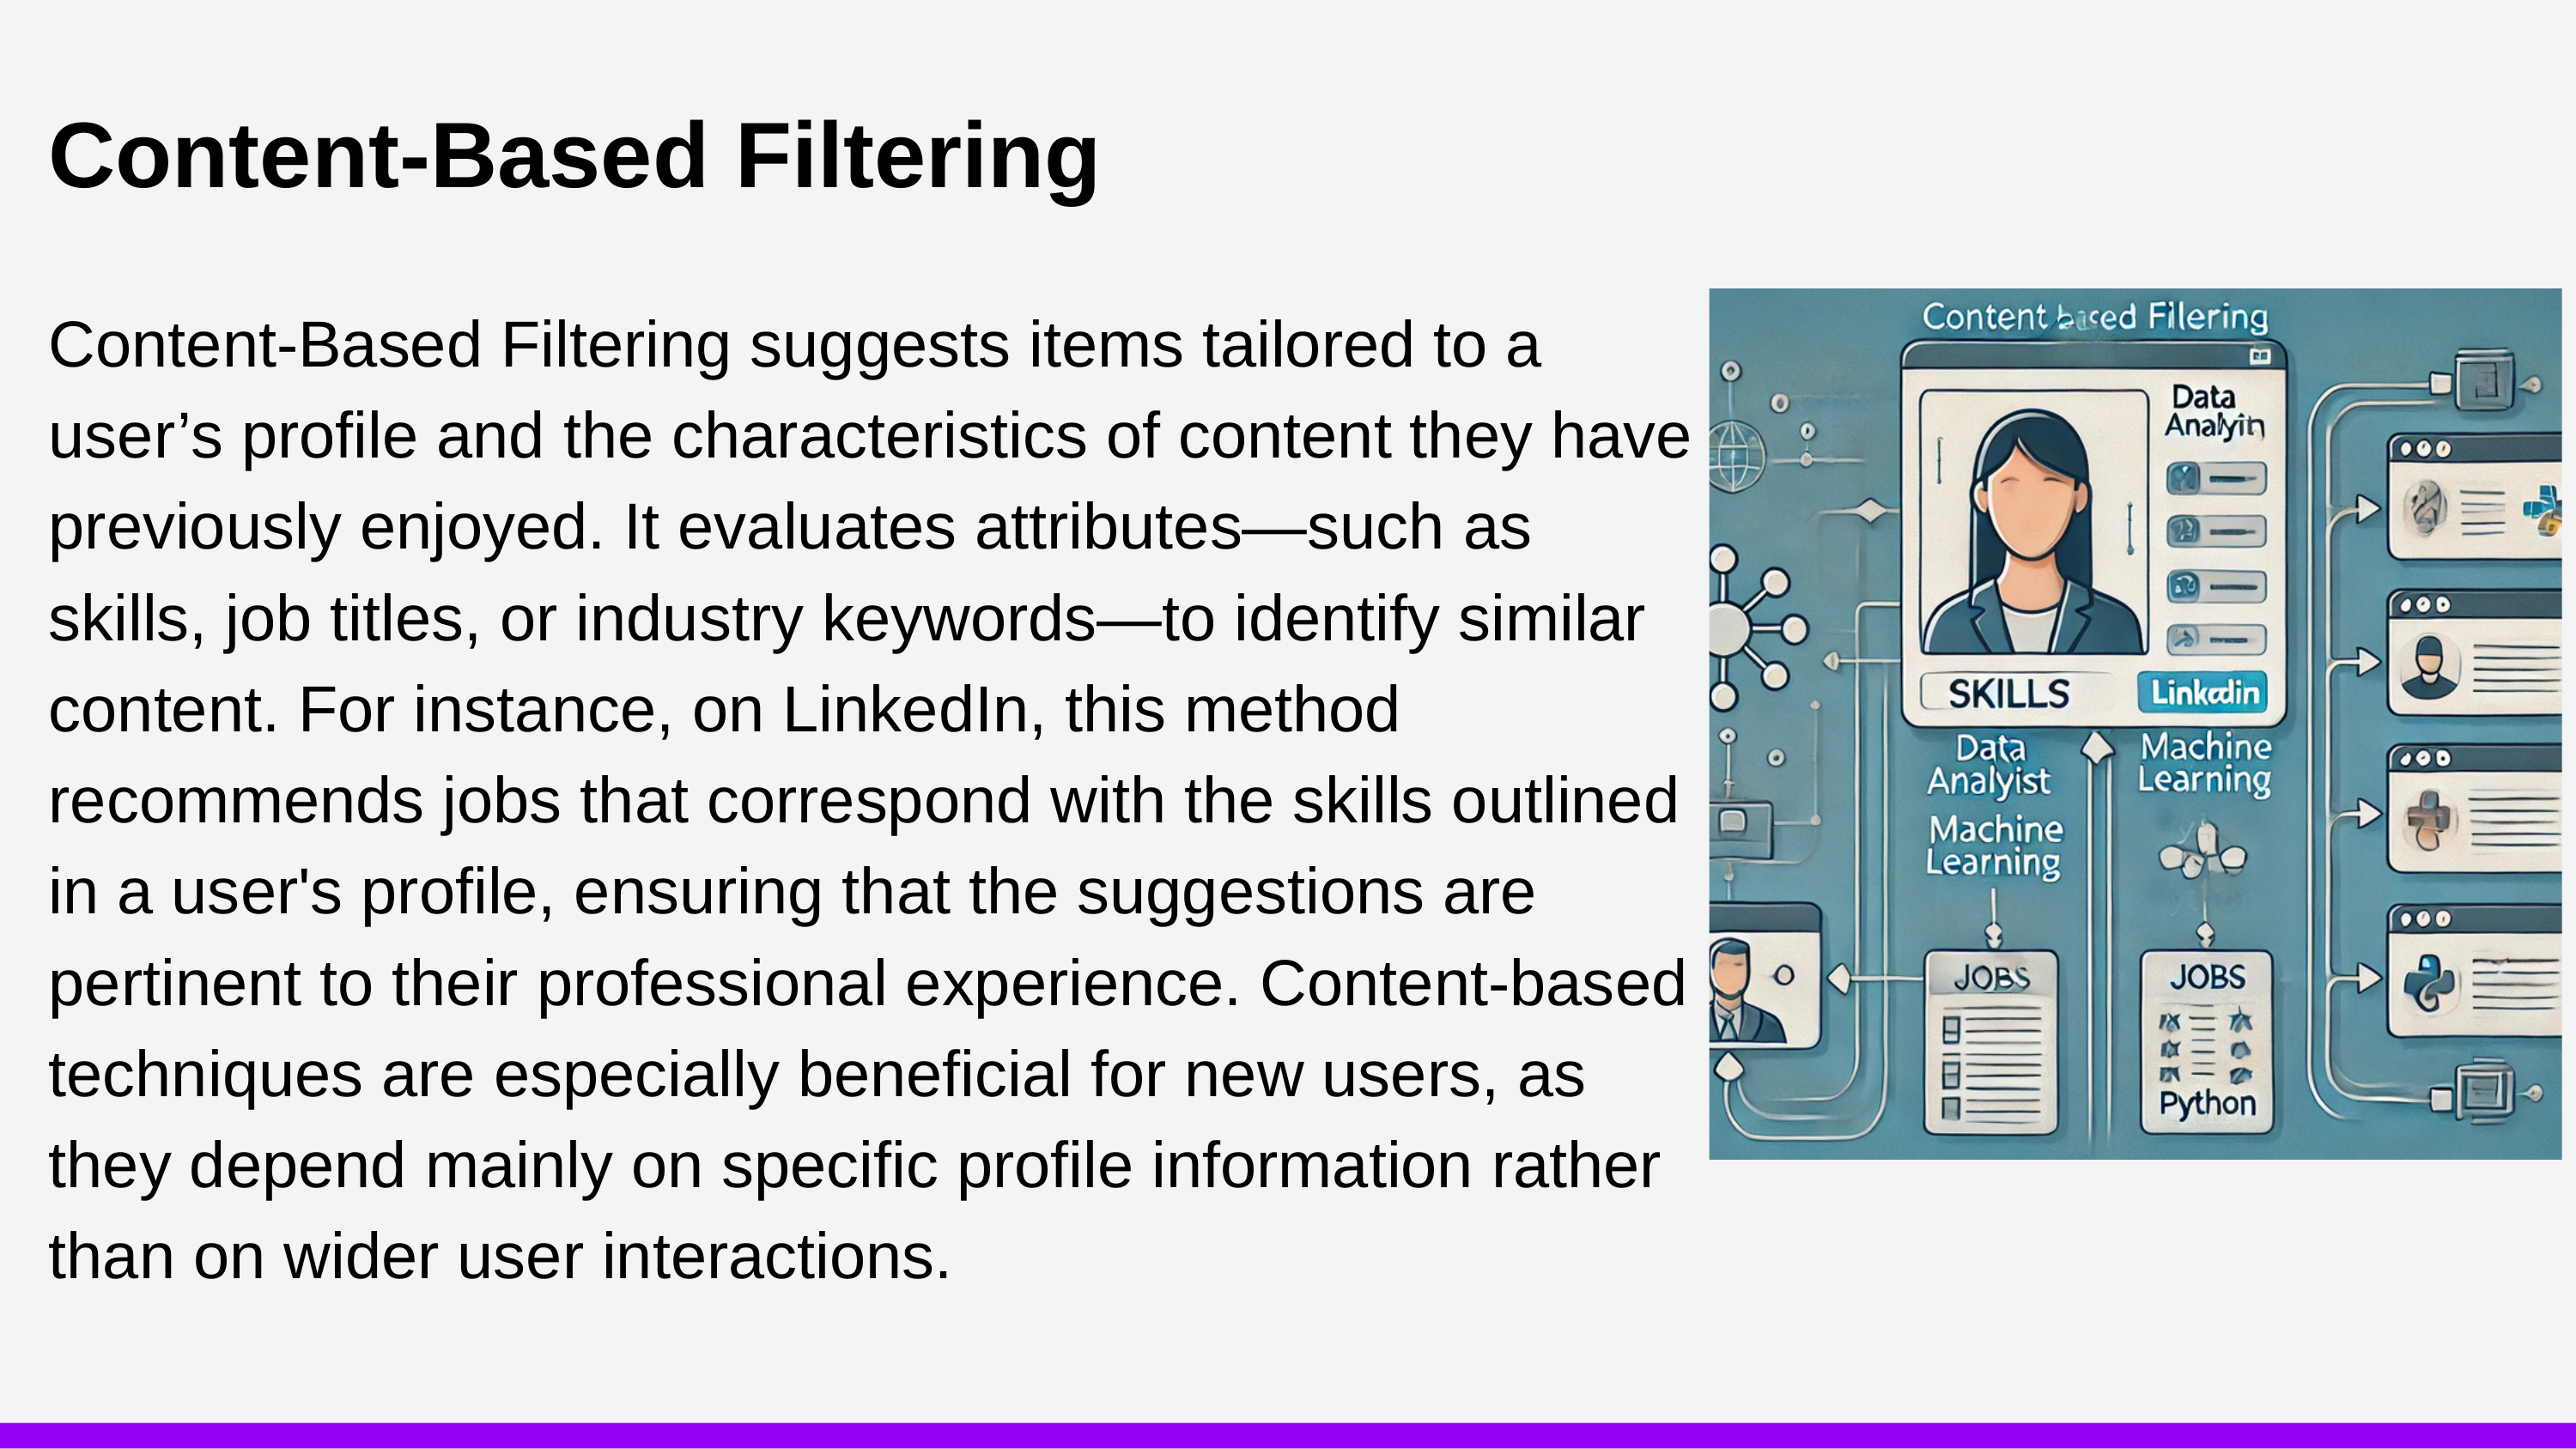

Content-Based Filtering
Content-Based Filtering suggests items tailored to a user’s profile and the characteristics of content they have previously enjoyed. It evaluates attributes—such as skills, job titles, or industry keywords—to identify similar content. For instance, on LinkedIn, this method recommends jobs that correspond with the skills outlined in a user's profile, ensuring that the suggestions are pertinent to their professional experience. Content-based techniques are especially beneficial for new users, as they depend mainly on specific profile information rather than on wider user interactions.